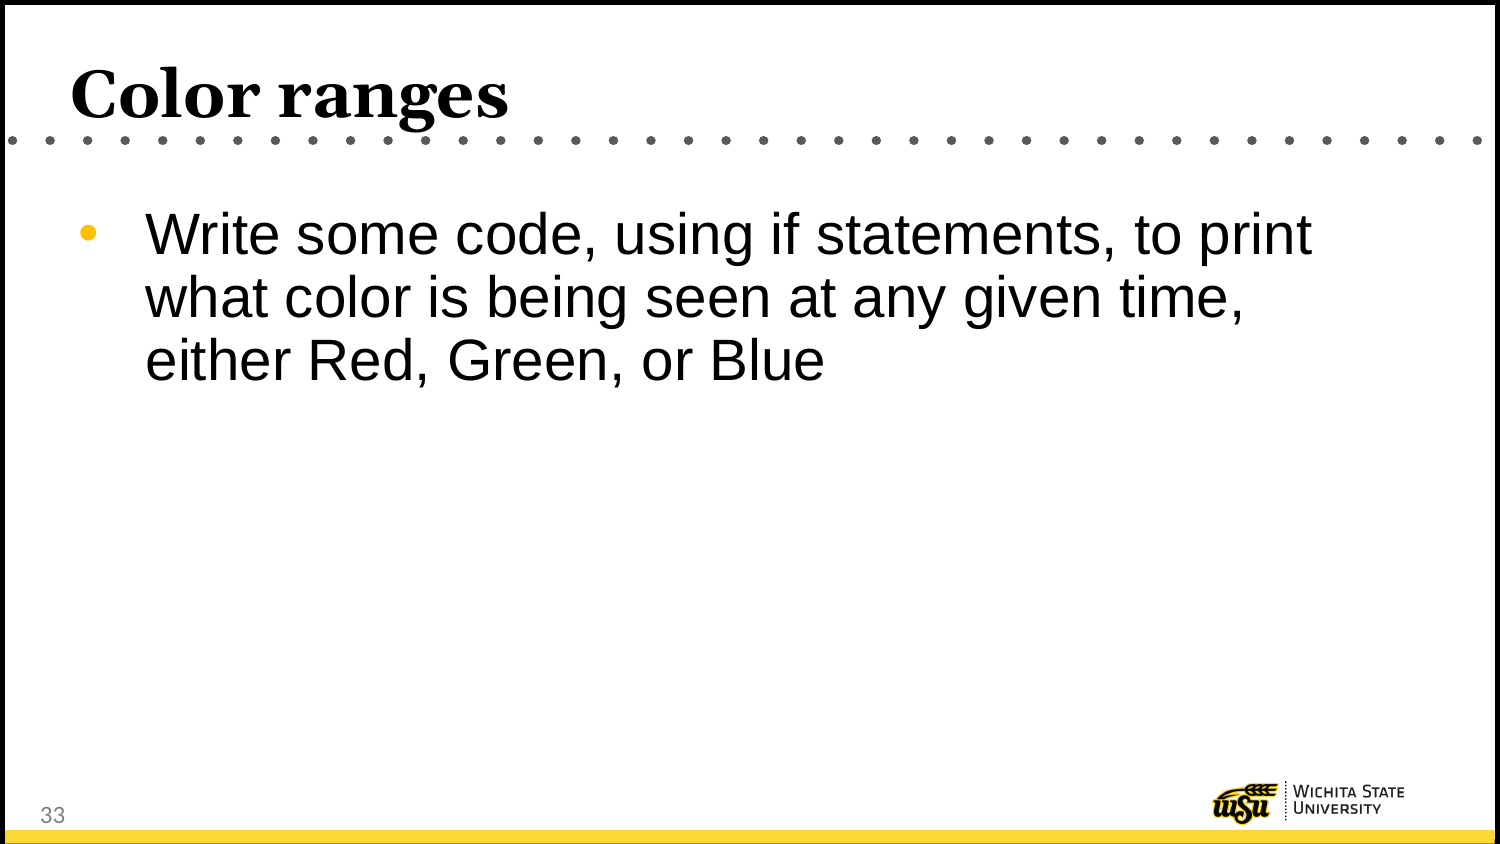

# Color ranges
Write some code, using if statements, to print what color is being seen at any given time, either Red, Green, or Blue